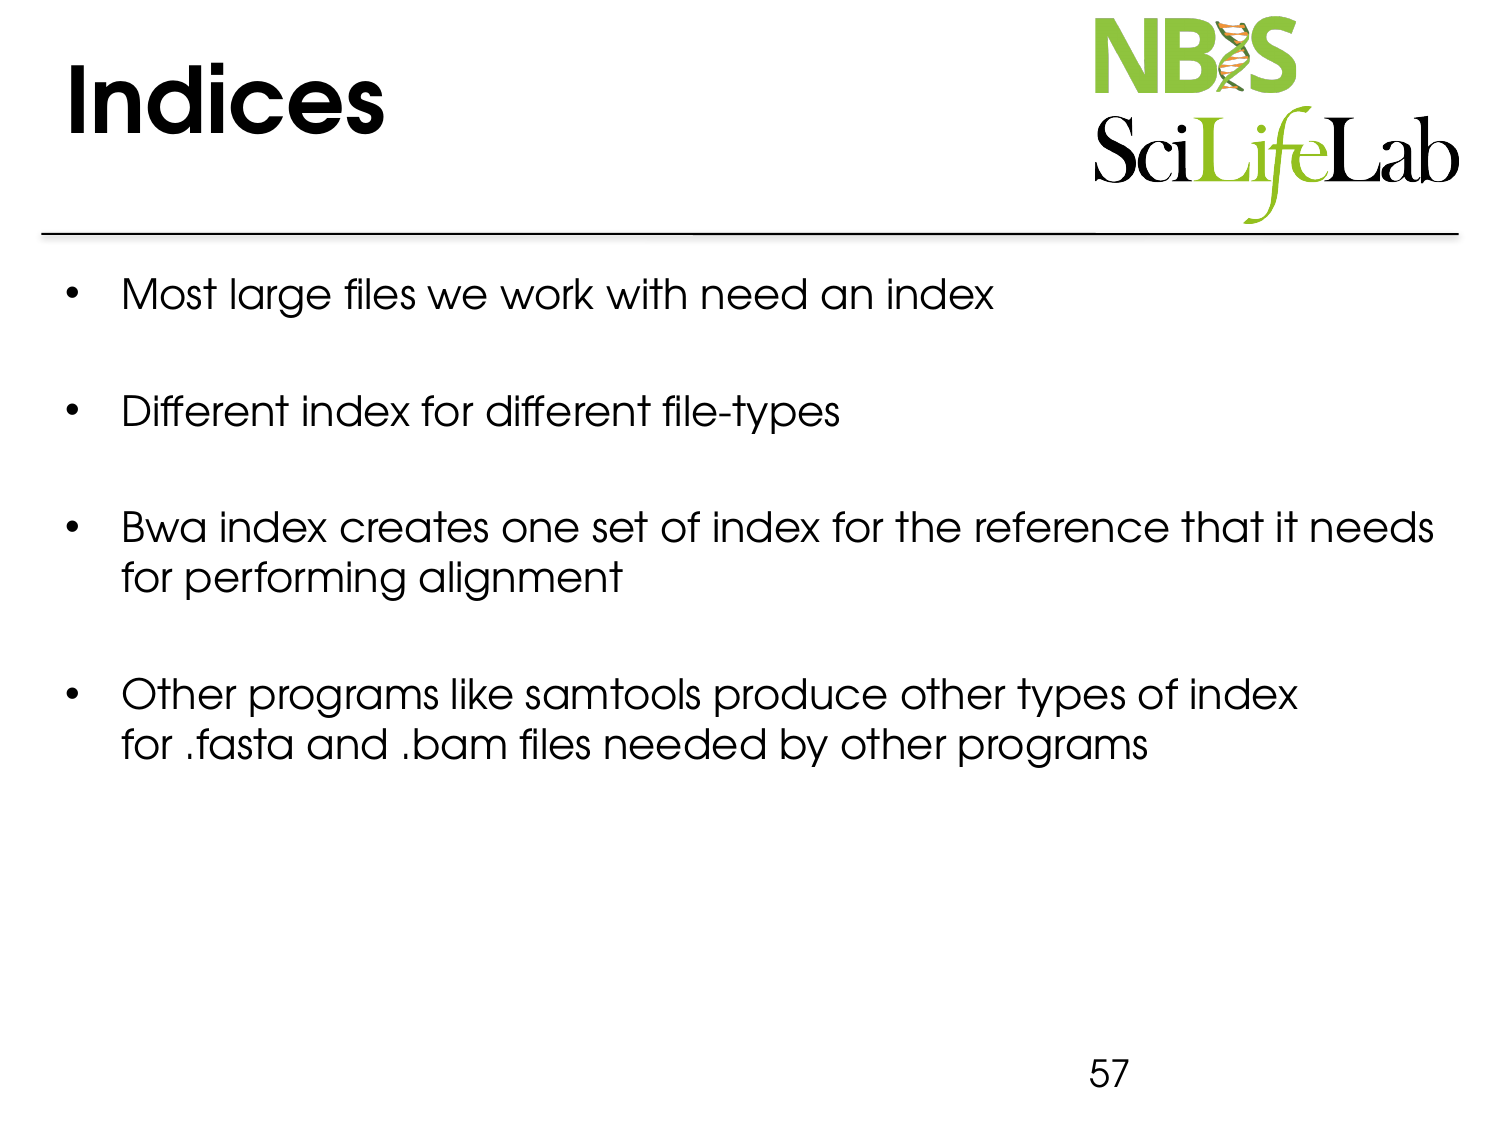

# Indices
Most large files we work with need an index

Different index for different file-types

Bwa index creates one set of index for the reference that it needs for performing alignment

Other programs like samtools produce other types of index for .fasta and .bam files needed by other programs
57